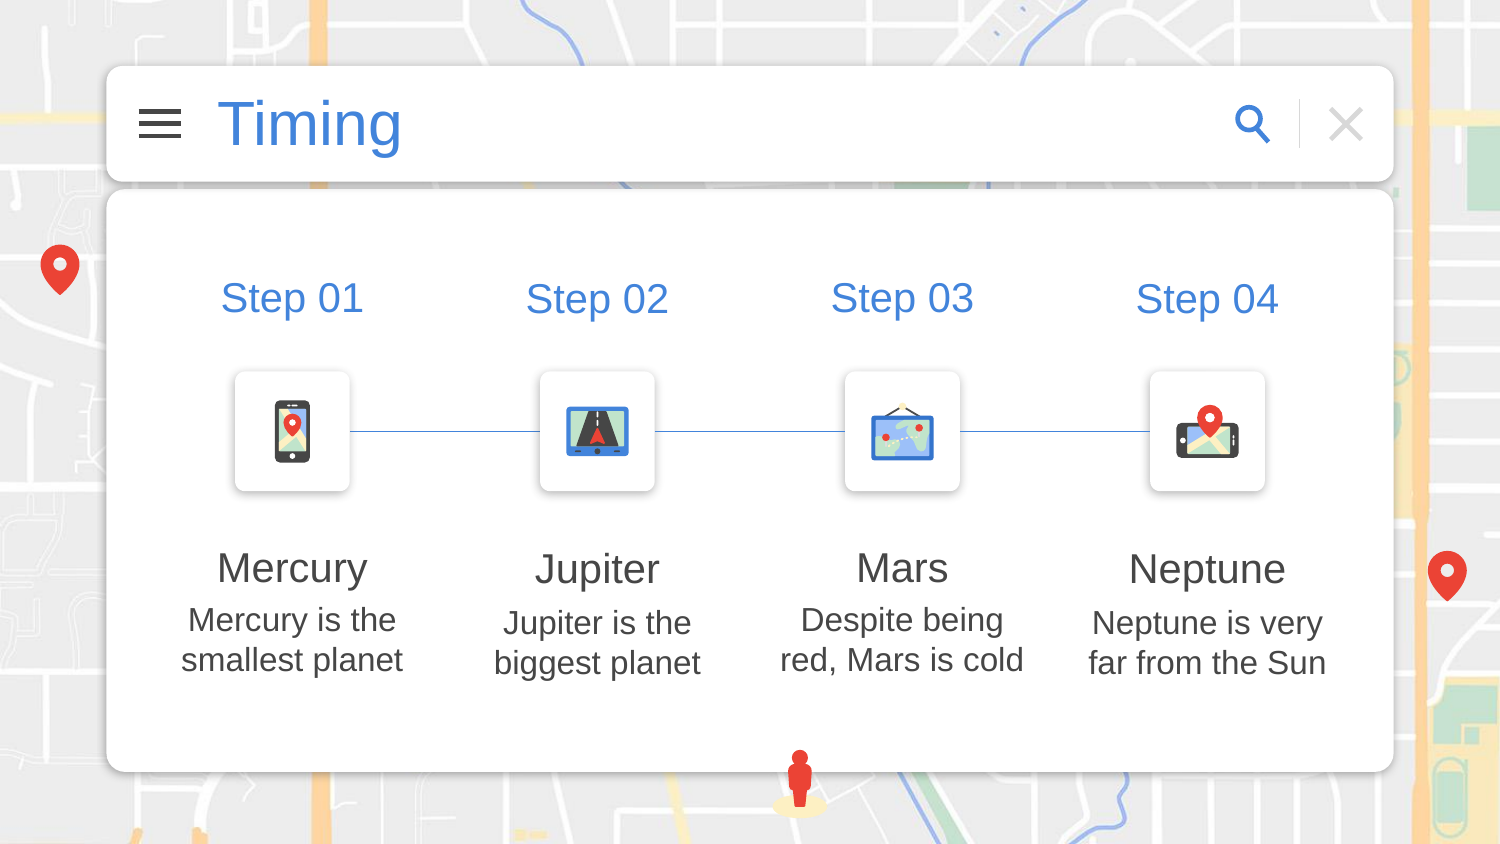

# Timing
Step 01
Step 03
Step 02
Step 04

Mercury
Mars
Jupiter
Neptune
Mercury is the smallest planet
Despite being red, Mars is cold
Jupiter is the biggest planet
Neptune is very far from the Sun